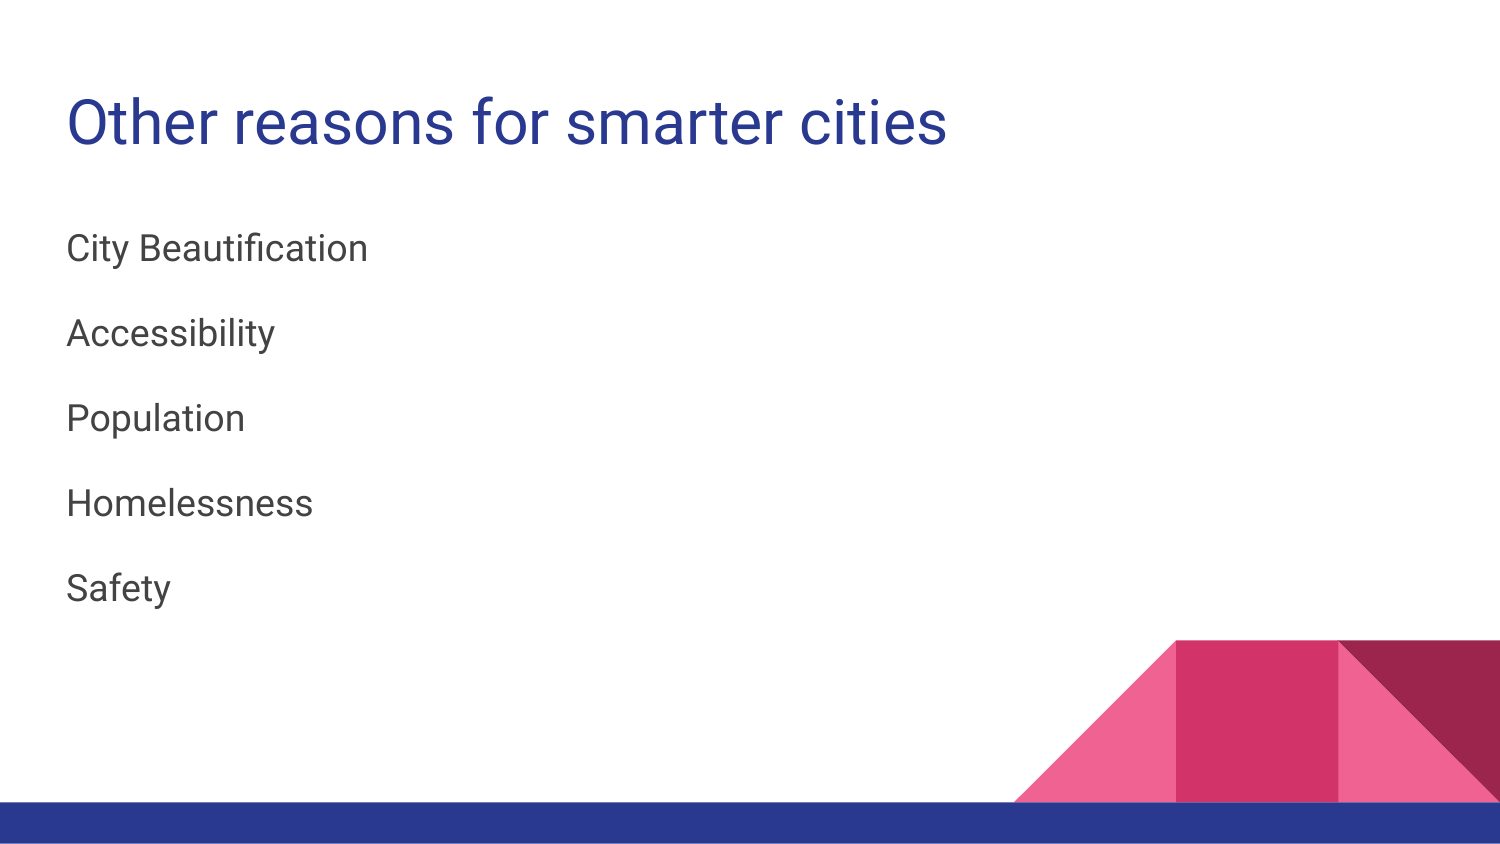

# Other reasons for smarter cities
City Beautification
Accessibility
Population
Homelessness
Safety